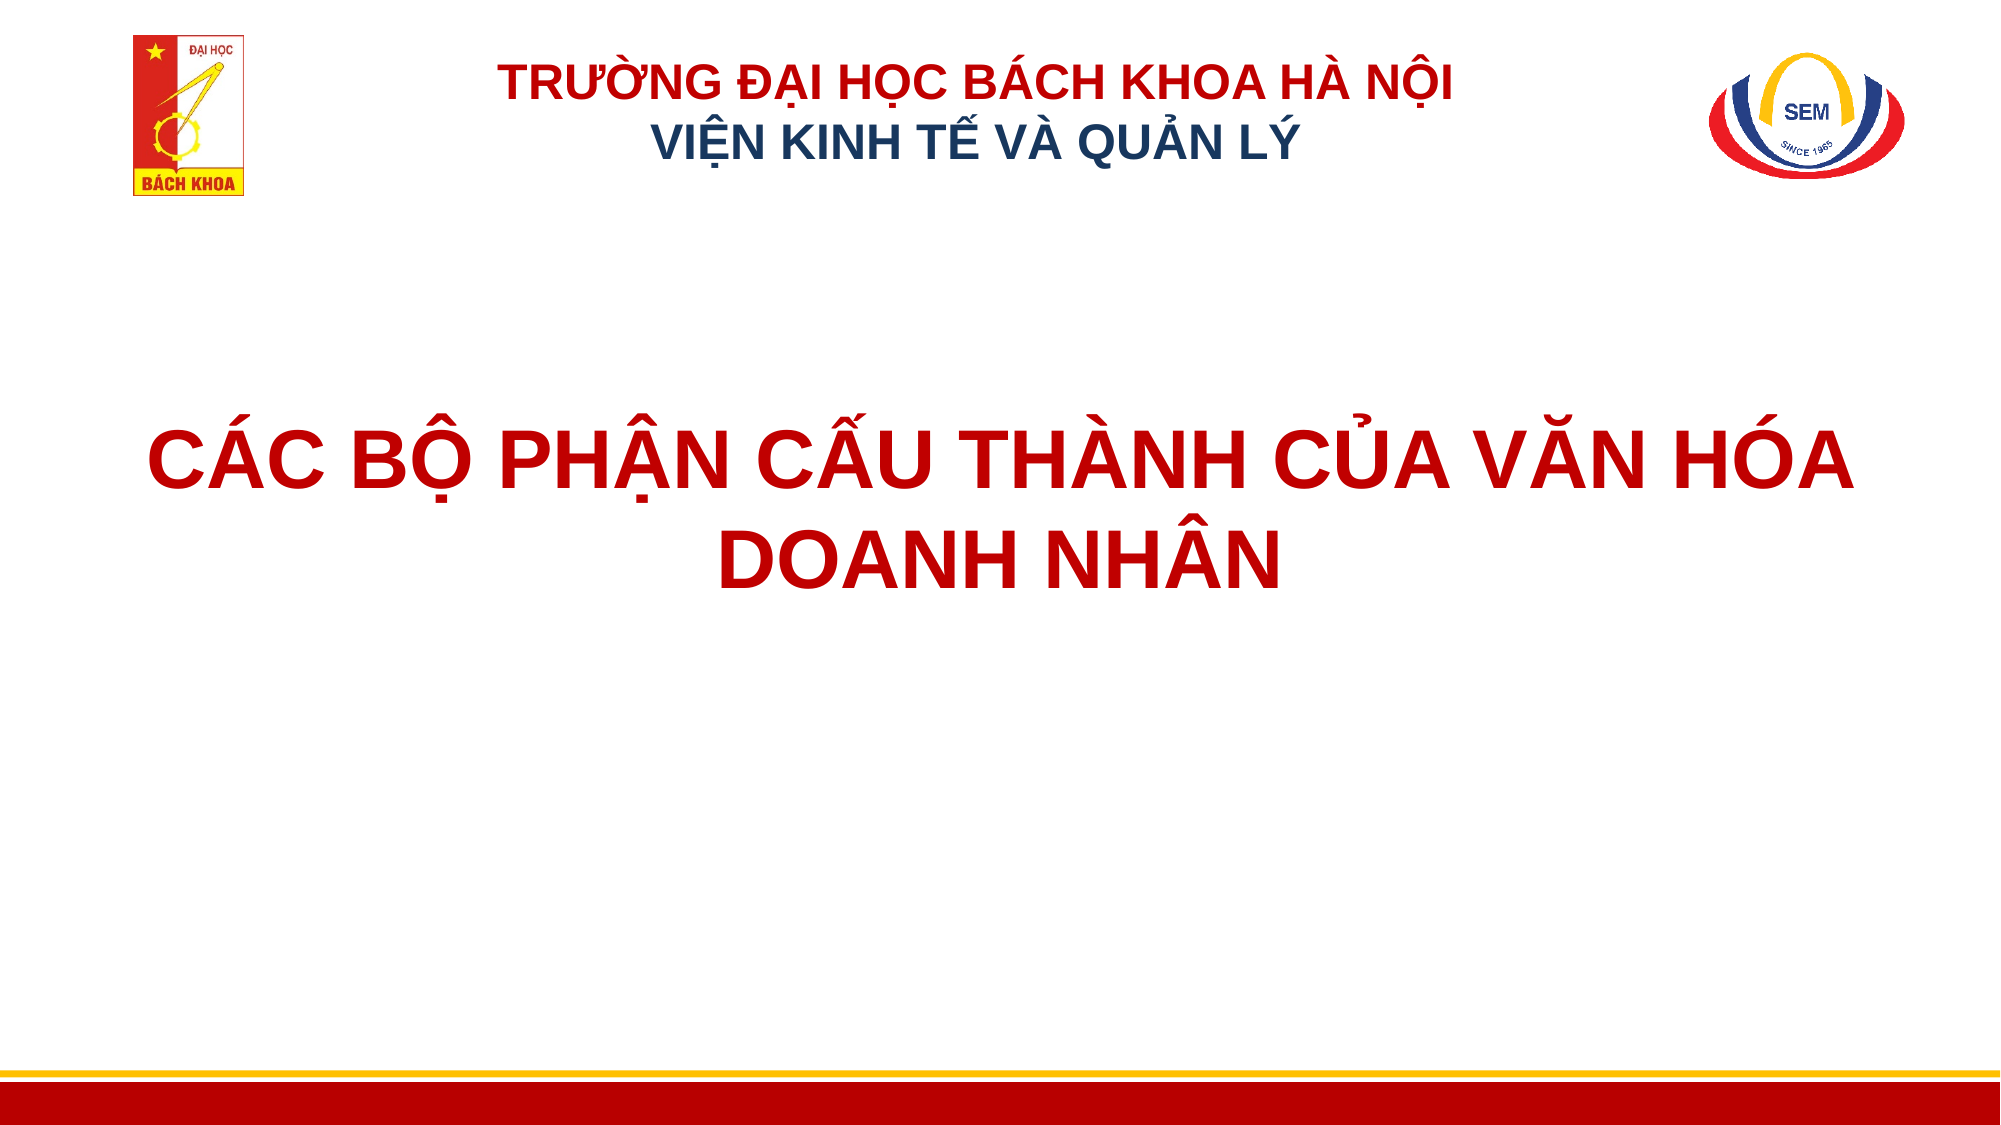

# CÁC BỘ PHẬN CẤU THÀNH CỦA VĂN HÓA DOANH NHÂN